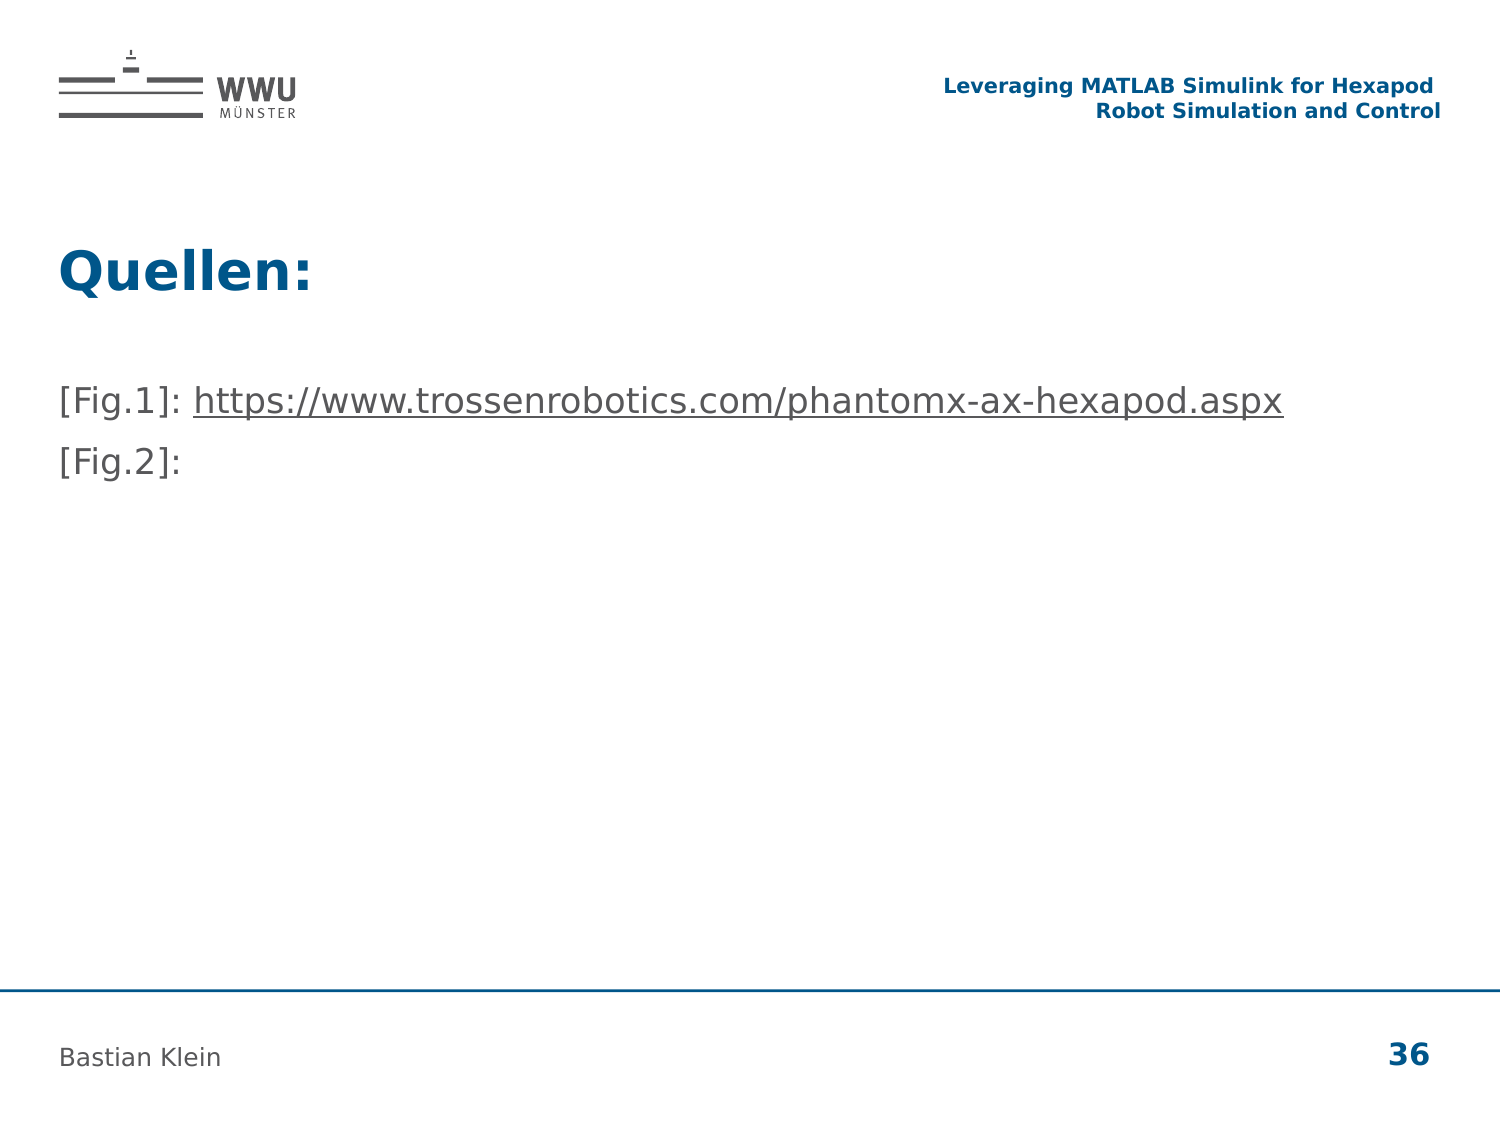

Leveraging MATLAB Simulink for Hexapod  Robot Simulation and Control
# Quellen:
[Fig.1]: https://www.trossenrobotics.com/phantomx-ax-hexapod.aspx
[Fig.2]:
Bastian Klein
36